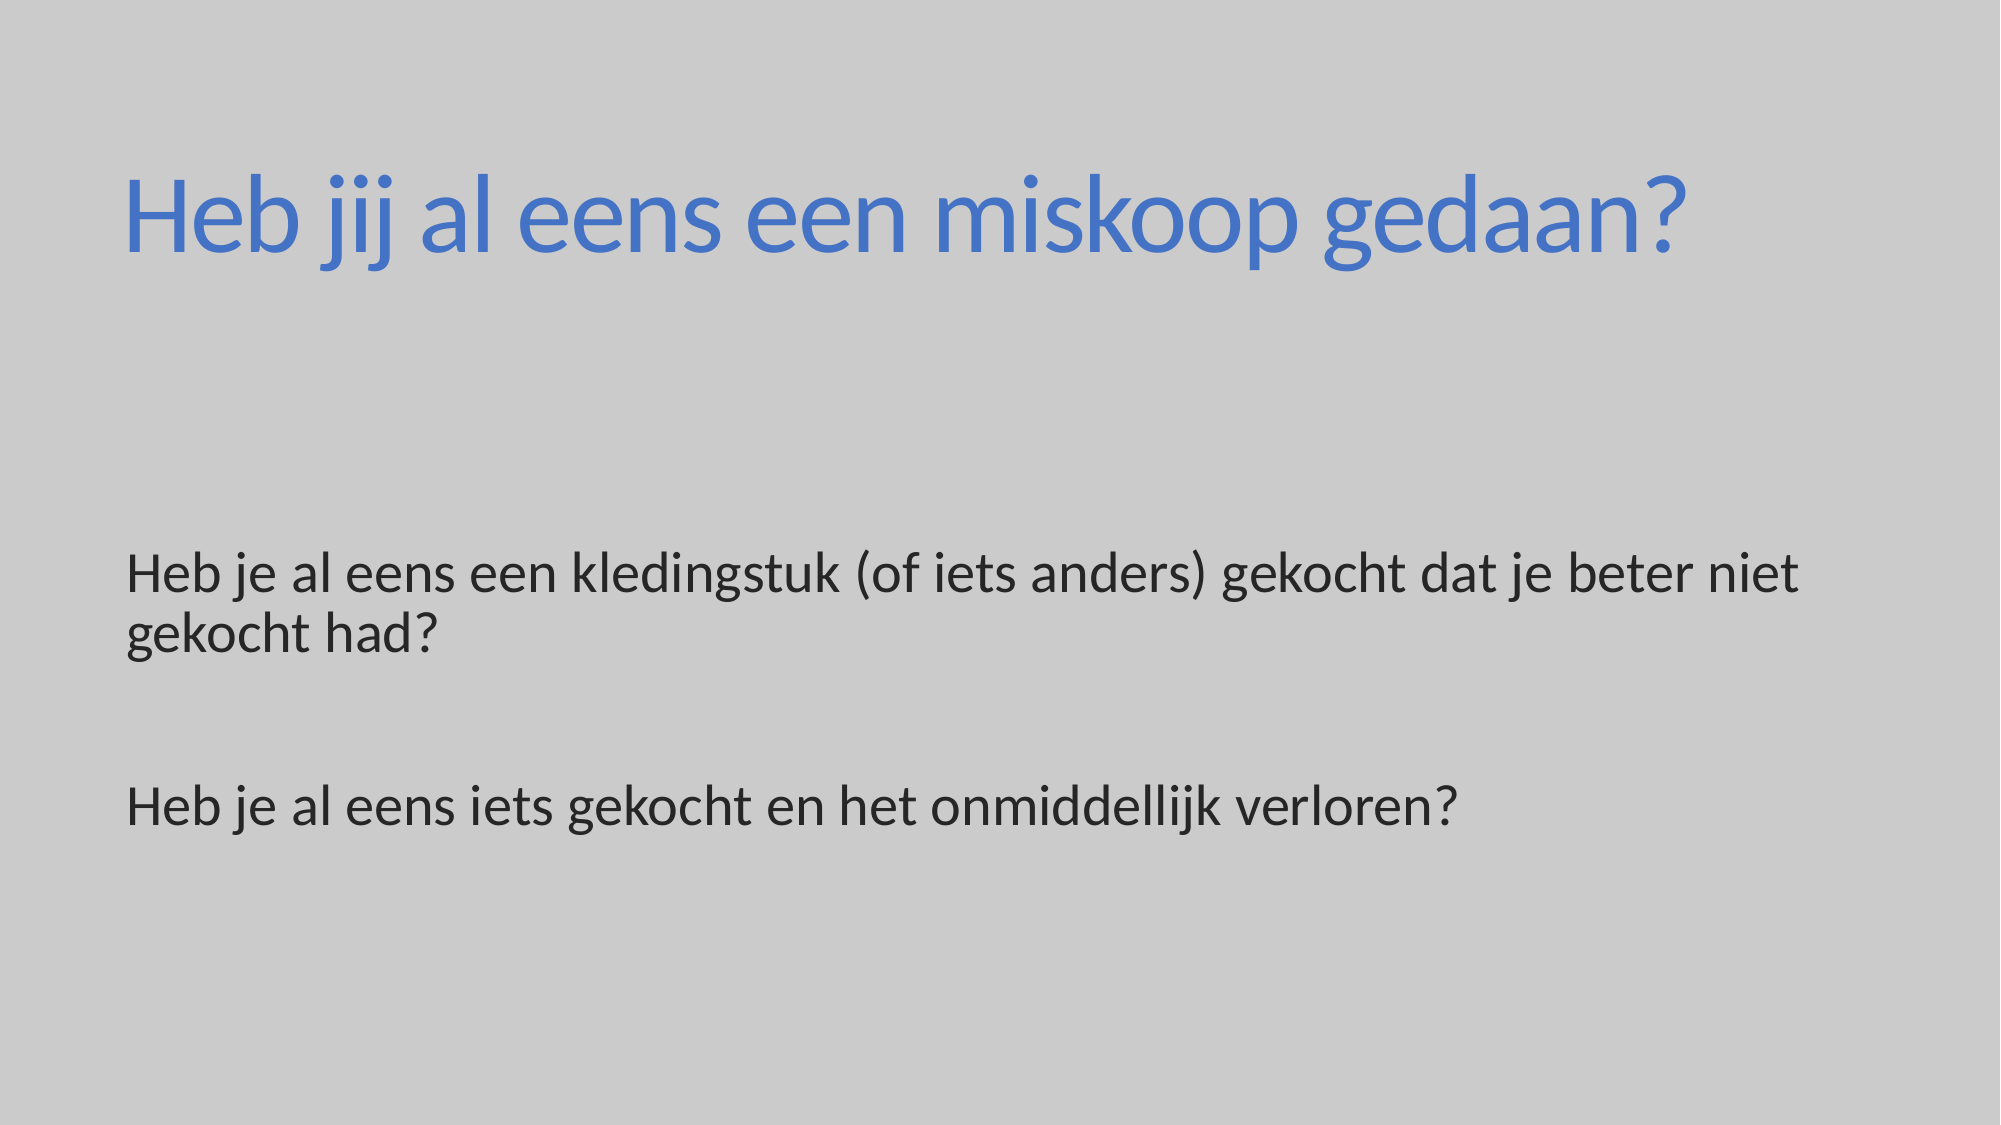

# Heb jij al eens een miskoop gedaan?
Heb je al eens een kledingstuk (of iets anders) gekocht dat je beter niet gekocht had?

Heb je al eens iets gekocht en het onmiddellijk verloren?